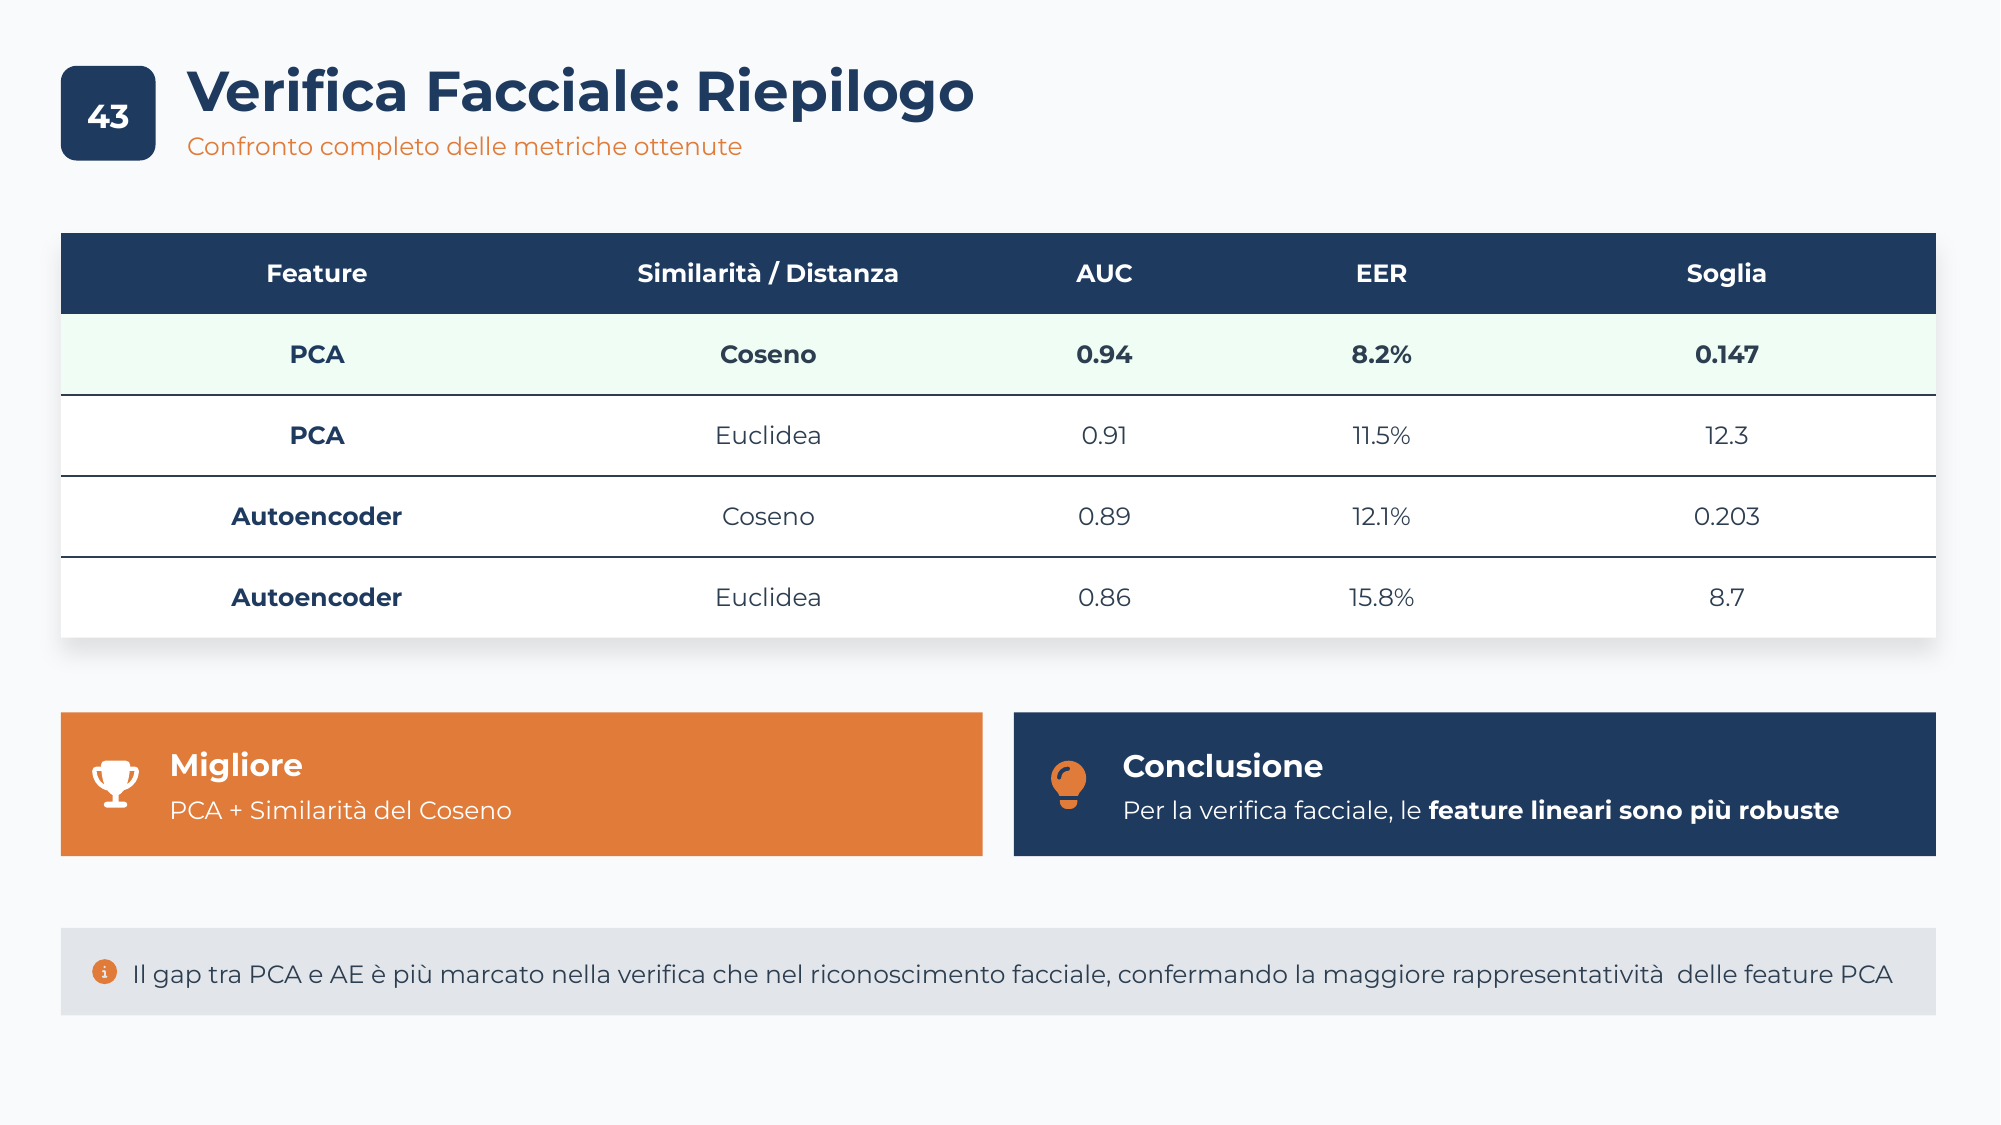

Verifica Facciale: Riepilogo
43

43
Confronto completo delle metriche ottenute

| Feature | Similarità / Distanza | AUC | EER | Soglia |
| --- | --- | --- | --- | --- |
| PCA | Coseno | 0.94 | 8.2% | 0.147 |
| PCA | Euclidea | 0.91 | 11.5% | 12.3 |
| Autoencoder | Coseno | 0.89 | 12.1% | 0.203 |
| Autoencoder | Euclidea | 0.86 | 15.8% | 8.7 |

Conclusione
Migliore

Per la verifica facciale, le feature lineari sono più robuste
PCA + Similarità del Coseno

Il gap tra PCA e AE è più marcato nella verifica che nel riconoscimento facciale, confermando la maggiore rappresentatività  delle feature PCA